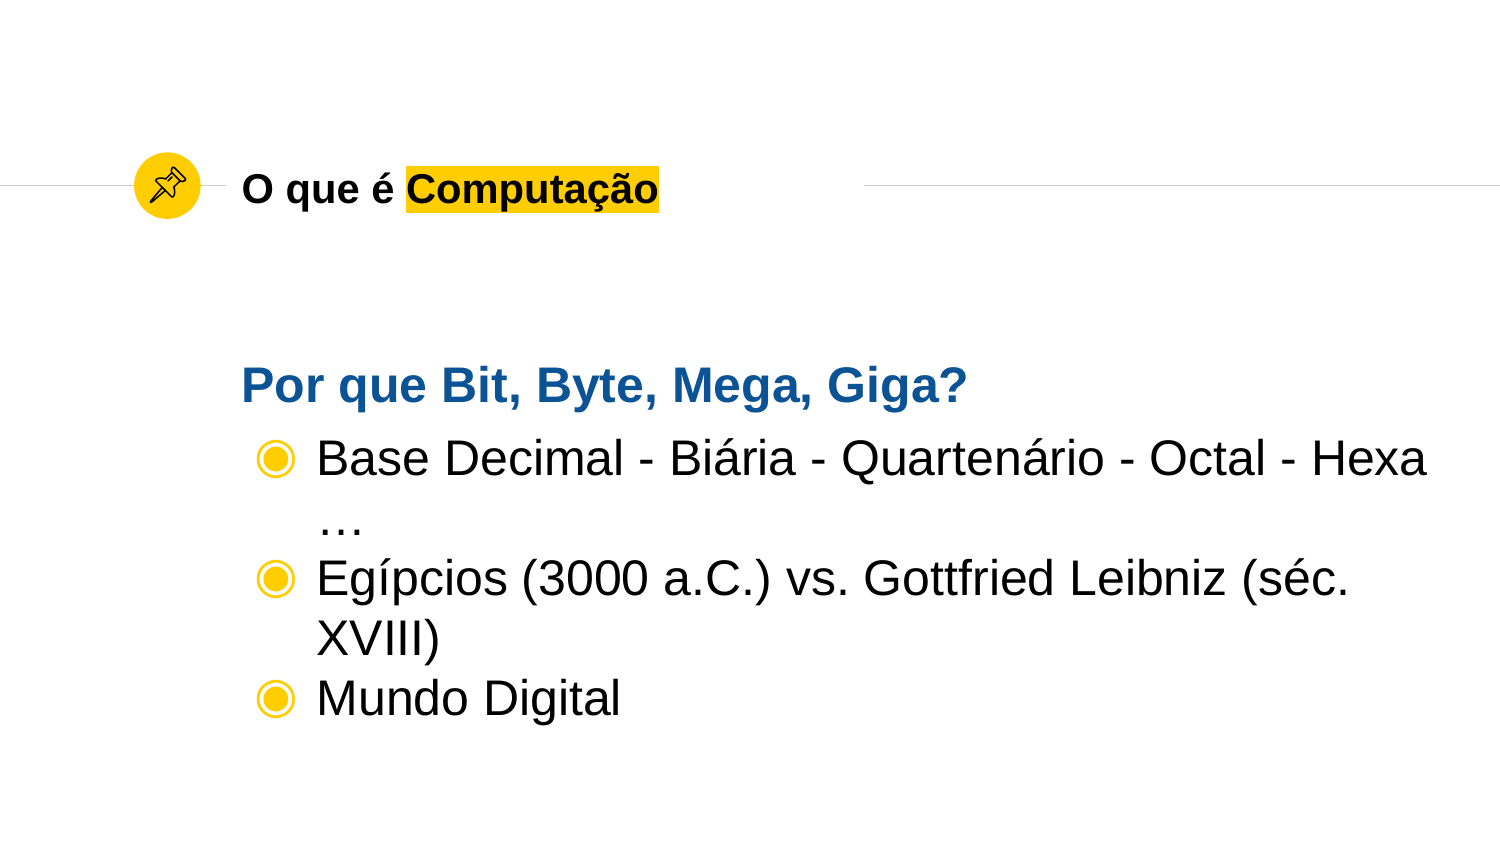

# O que é Computação

Por que Bit, Byte, Mega, Giga?
Base Decimal - Biária - Quartenário - Octal - Hexa …
Egípcios (3000 a.C.) vs. Gottfried Leibniz (séc. XVIII)
Mundo Digital